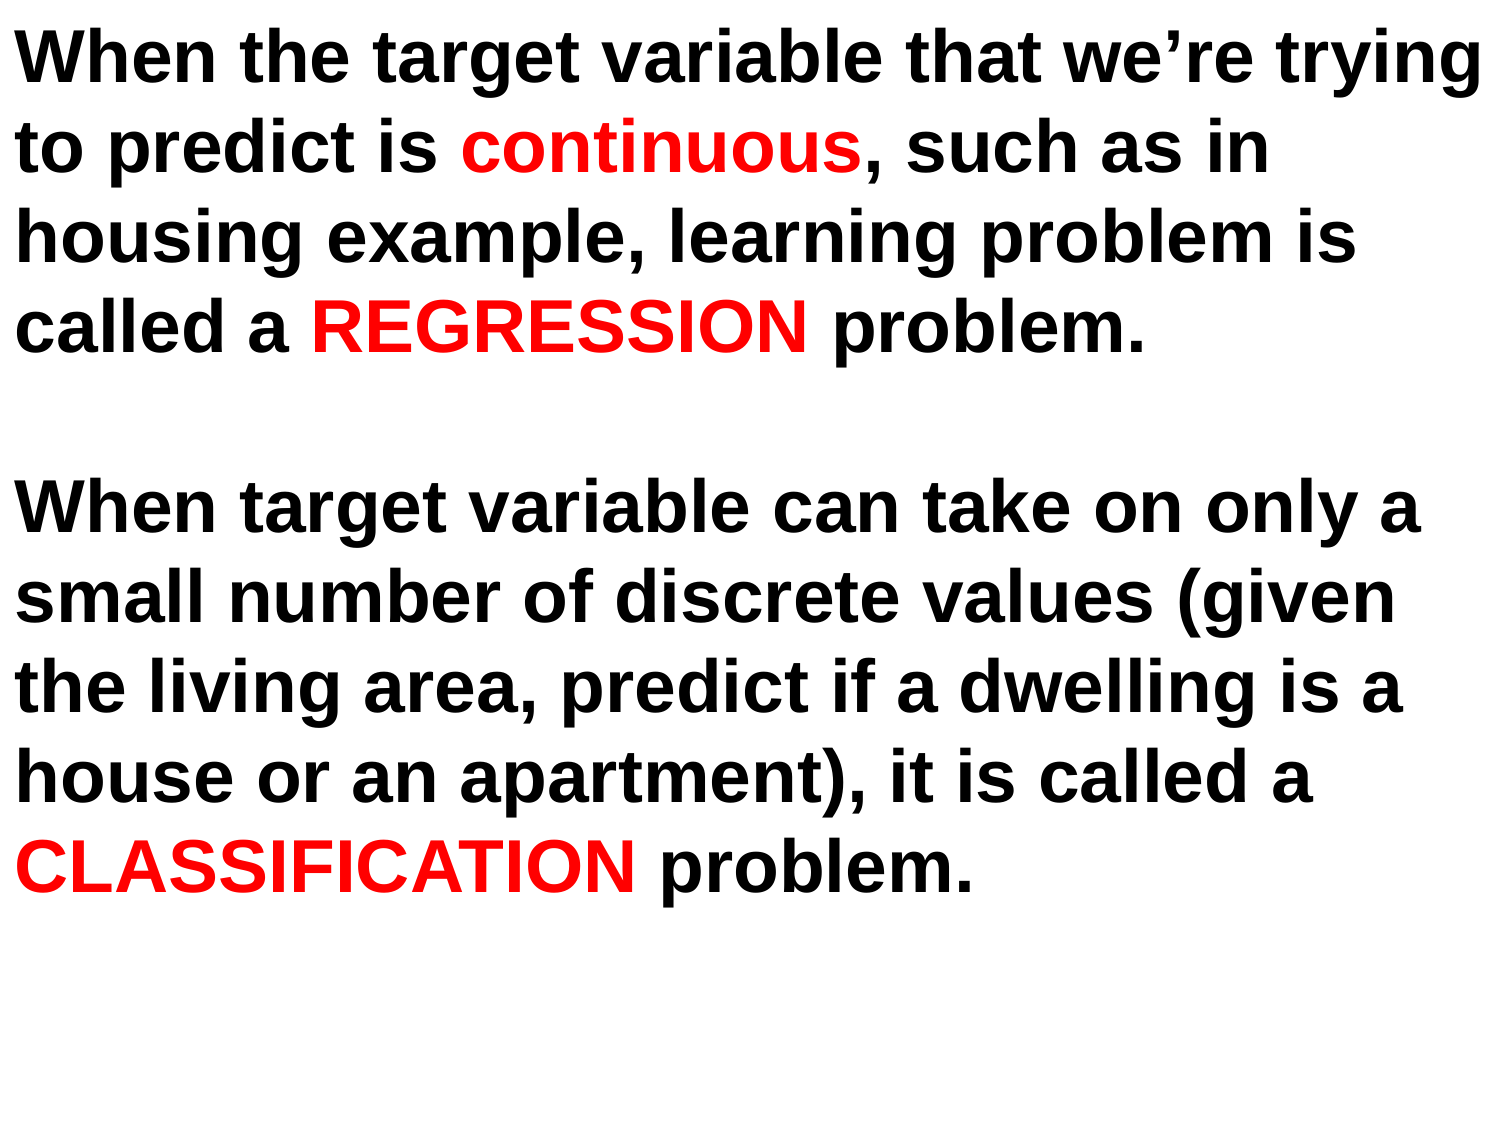

When the target variable that we’re trying to predict is continuous, such as in housing example, learning problem is called a REGRESSION problem.

When target variable can take on only a small number of discrete values (given the living area, predict if a dwelling is a house or an apartment), it is called a CLASSIFICATION problem.